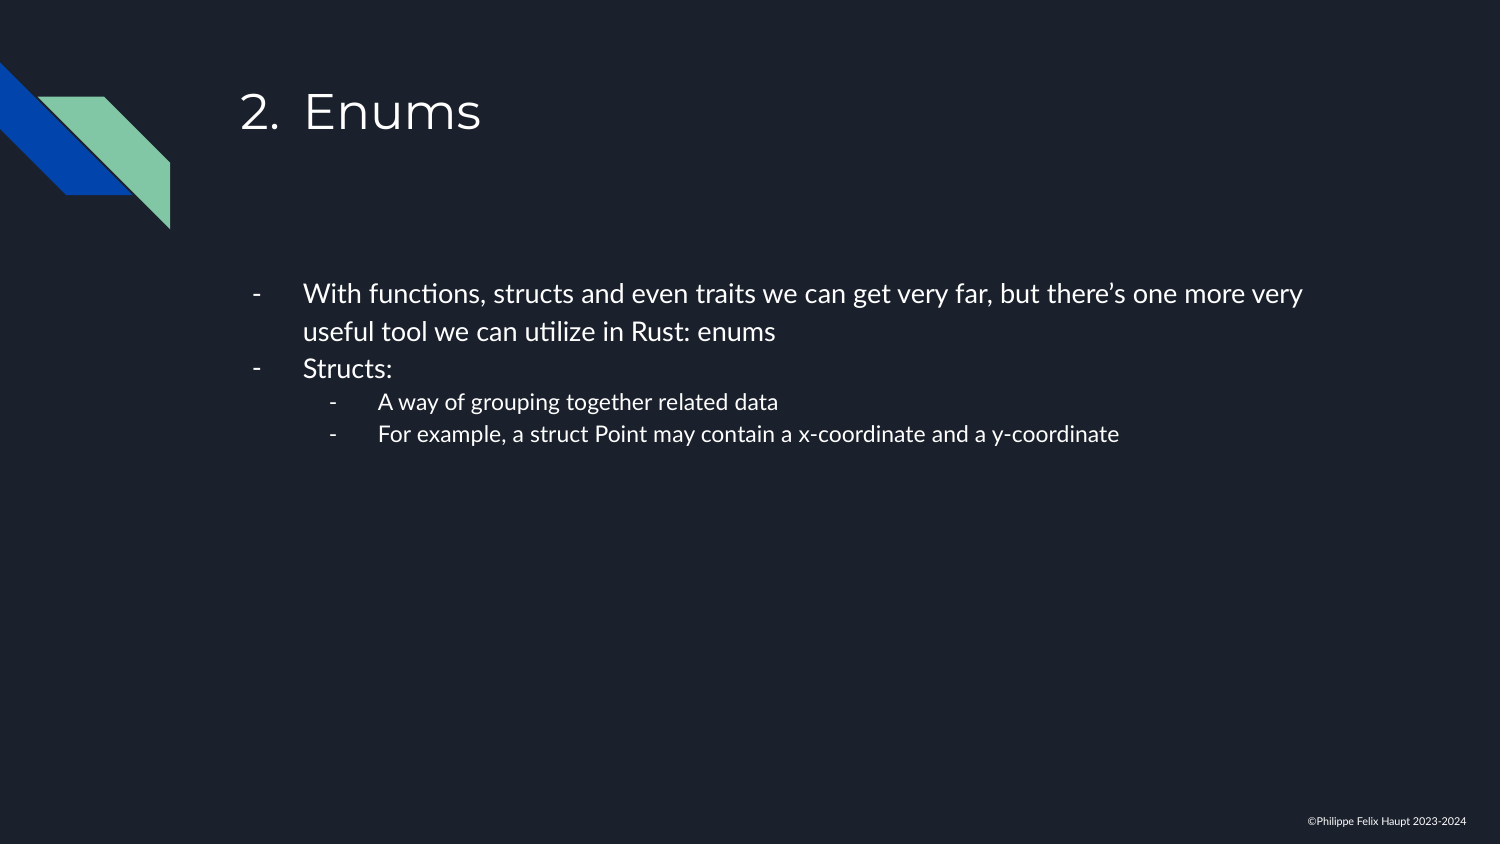

# Enums
With functions, structs and even traits we can get very far, but there’s one more very useful tool we can utilize in Rust: enums
Structs:
A way of grouping together related data
For example, a struct Point may contain a x-coordinate and a y-coordinate
©Philippe Felix Haupt 2023-2024